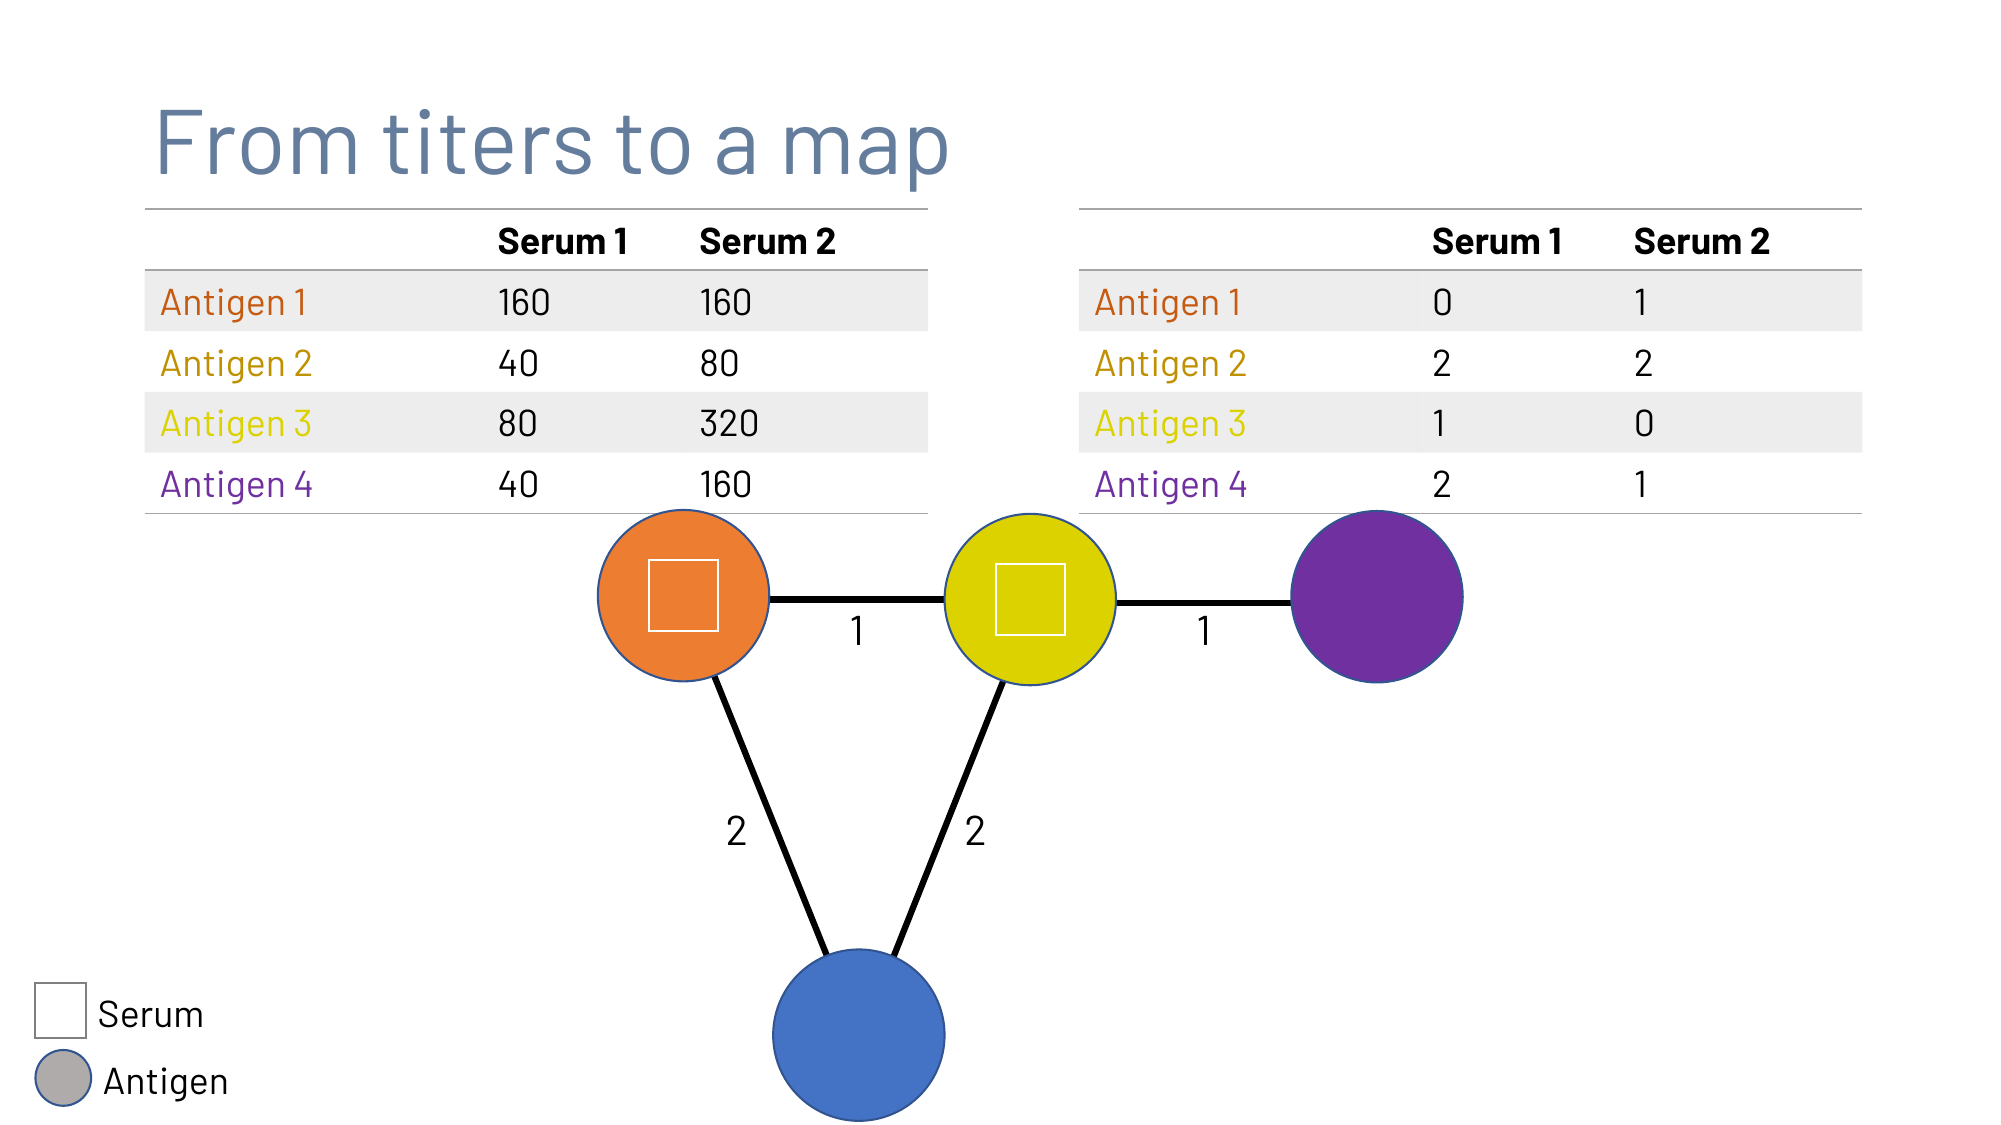

# From titers to a map
|  | Serum 1 | Serum 2 |
| --- | --- | --- |
| Antigen 1 | 160 | 160 |
| Antigen 2 | 40 | 80 |
| Antigen 3 | 80 | 320 |
| Antigen 4 | 40 | 160 |
|  | Serum 1 | Serum 2 |
| --- | --- | --- |
| Antigen 1 | 0 | 1 |
| Antigen 2 | 2 | 2 |
| Antigen 3 | 1 | 0 |
| Antigen 4 | 2 | 1 |

1
1
2
2

Serum

Antigen